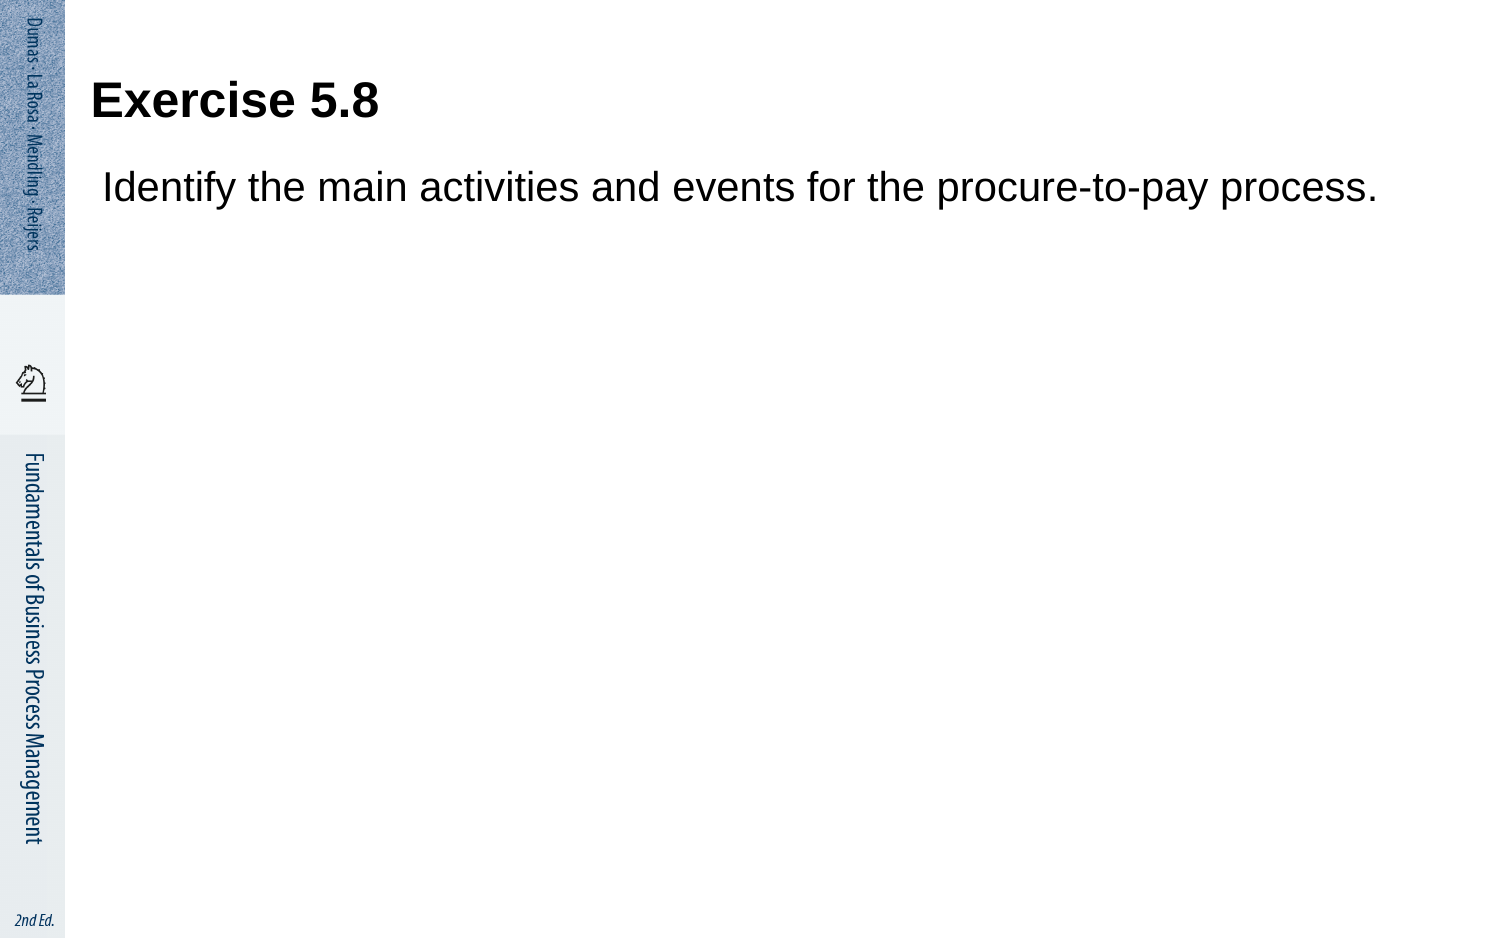

# Exercise 5.8

 Identify the main activities and events for the procure-to-pay process.